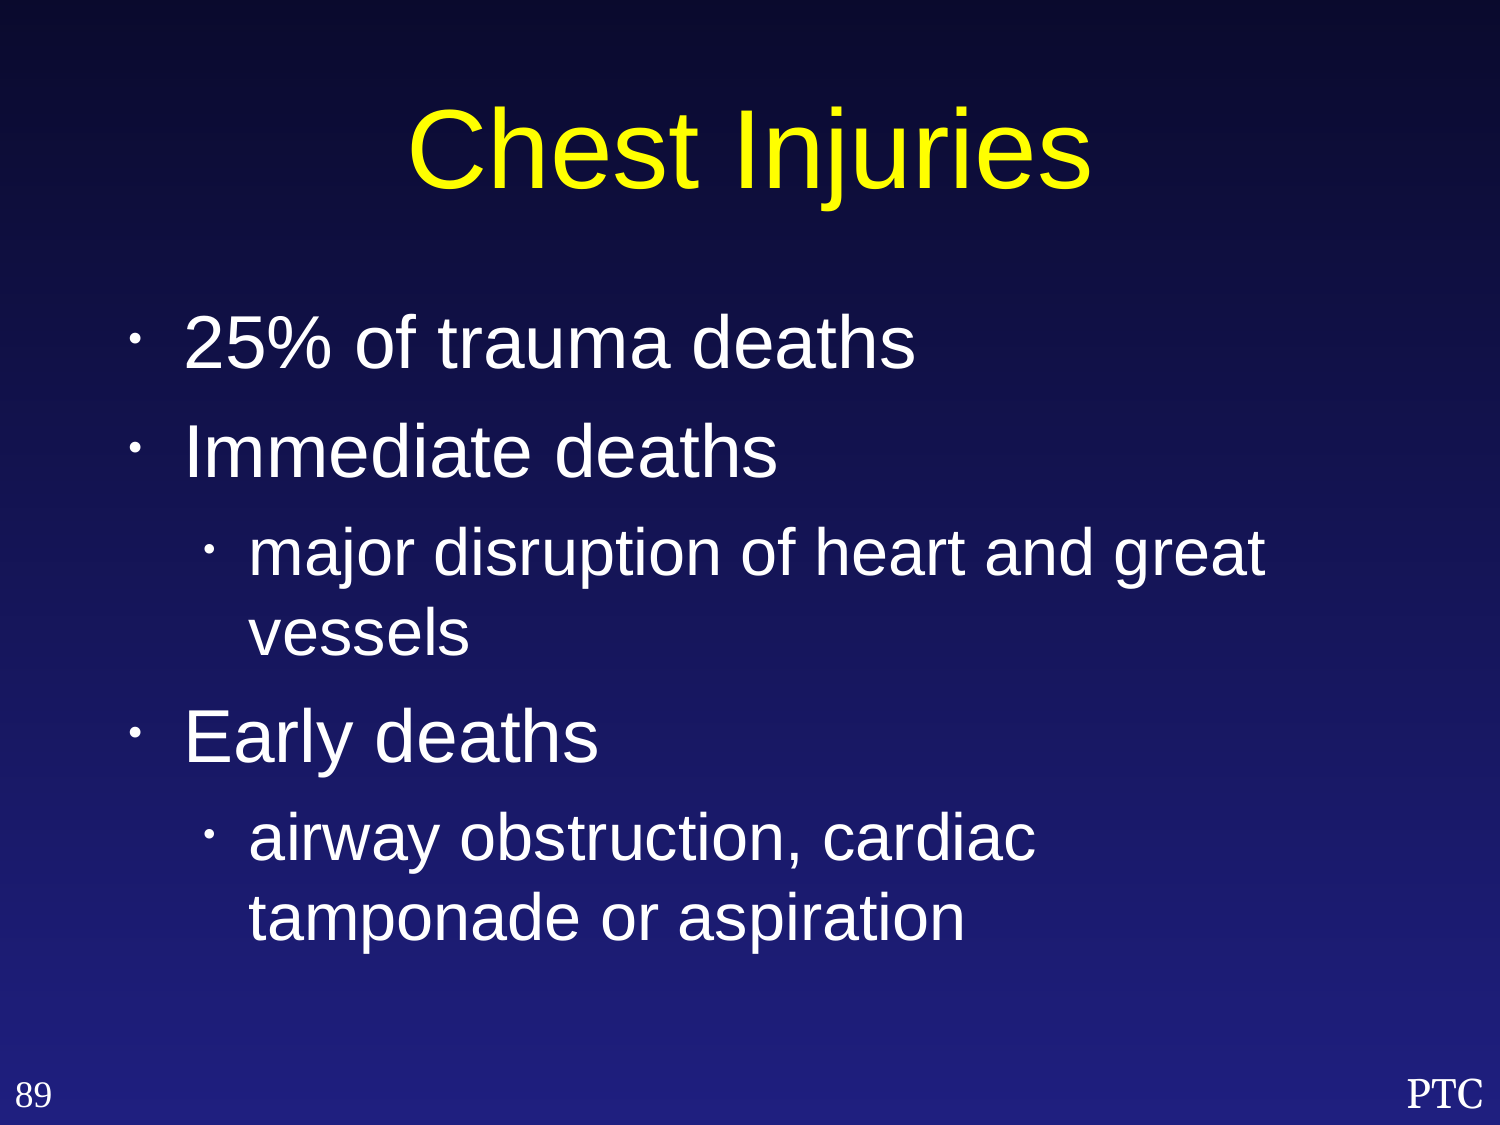

Chest Injuries
25% of trauma deaths
Immediate deaths
major disruption of heart and great vessels
Early deaths
airway obstruction, cardiac tamponade or aspiration
89